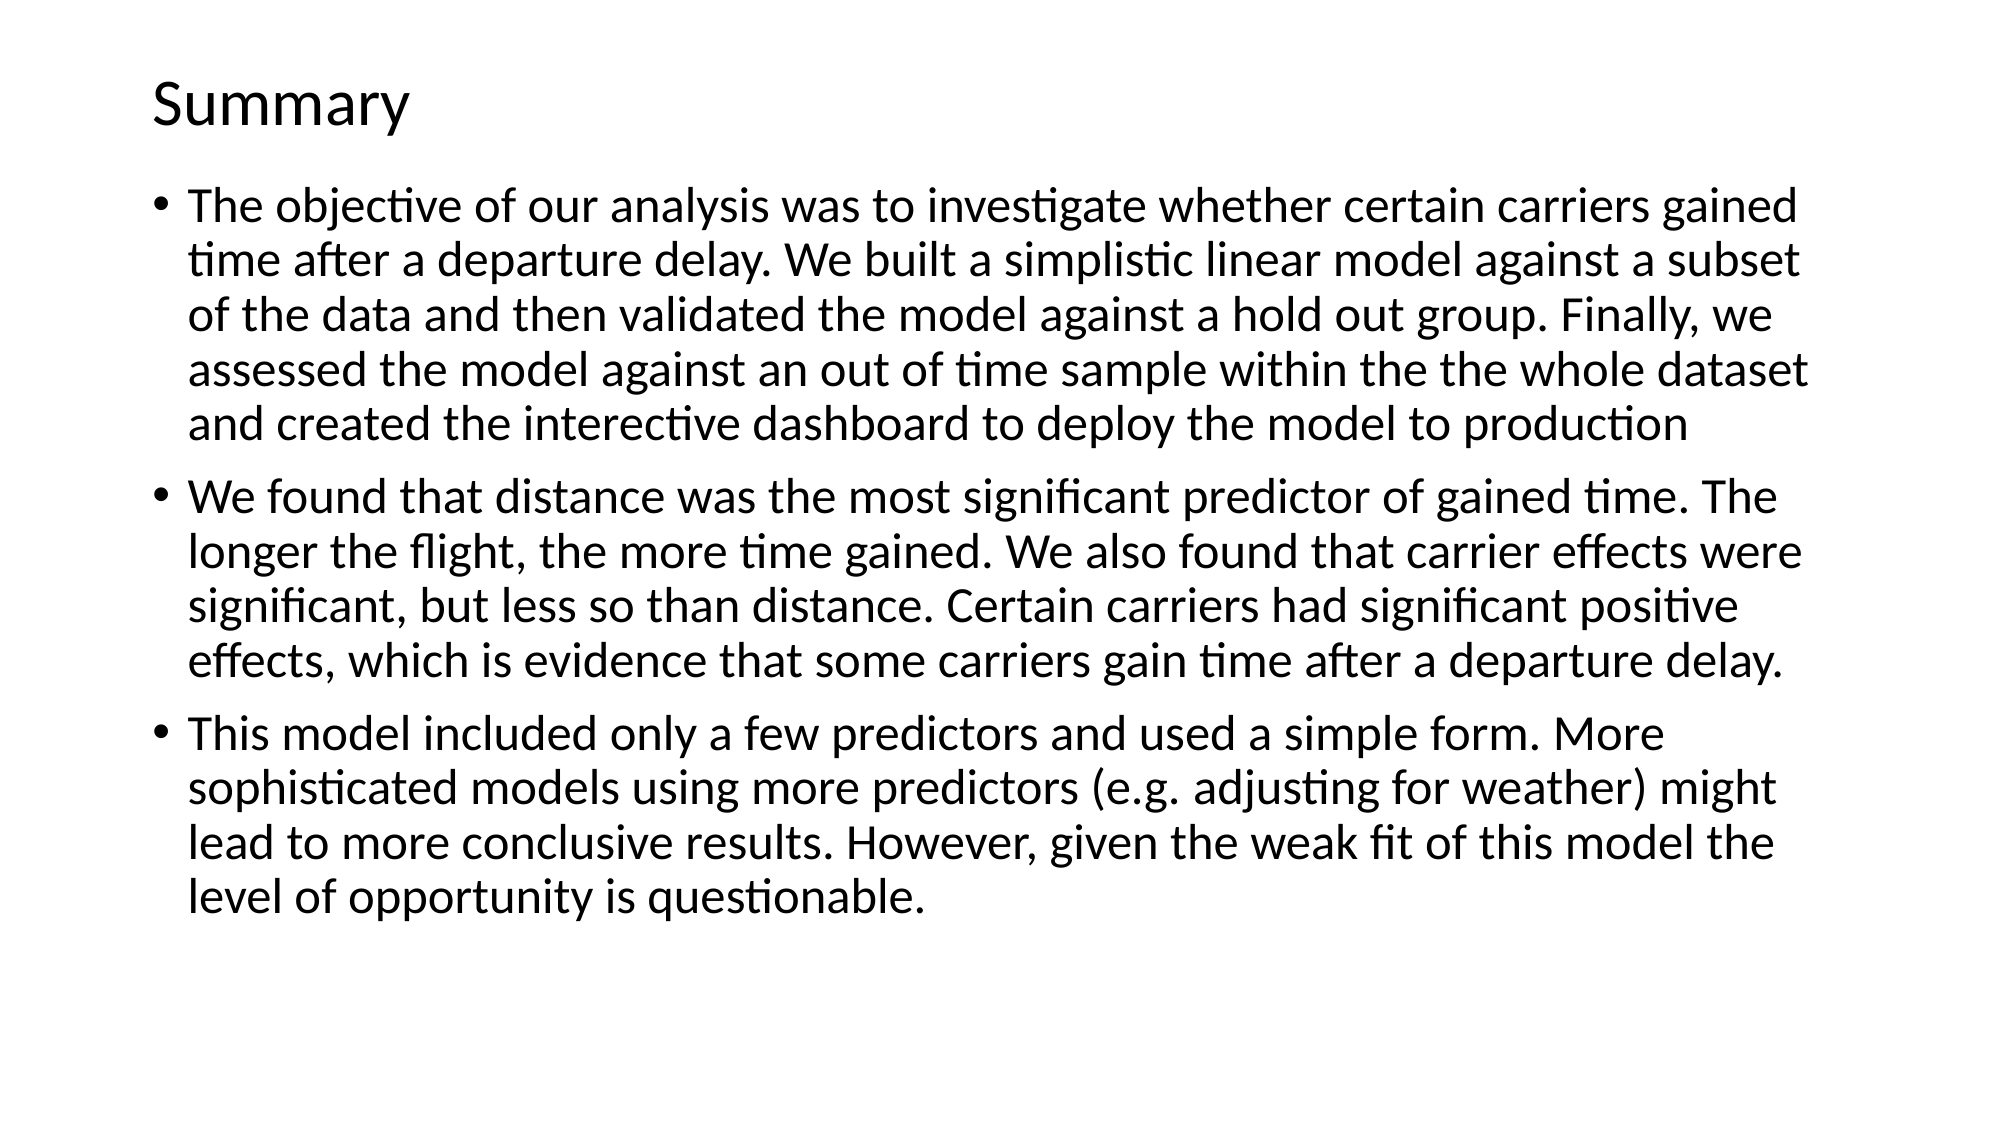

# Summary
The objective of our analysis was to investigate whether certain carriers gained time after a departure delay. We built a simplistic linear model against a subset of the data and then validated the model against a hold out group. Finally, we assessed the model against an out of time sample within the the whole dataset and created the interective dashboard to deploy the model to production
We found that distance was the most significant predictor of gained time. The longer the flight, the more time gained. We also found that carrier effects were significant, but less so than distance. Certain carriers had significant positive effects, which is evidence that some carriers gain time after a departure delay.
This model included only a few predictors and used a simple form. More sophisticated models using more predictors (e.g. adjusting for weather) might lead to more conclusive results. However, given the weak fit of this model the level of opportunity is questionable.